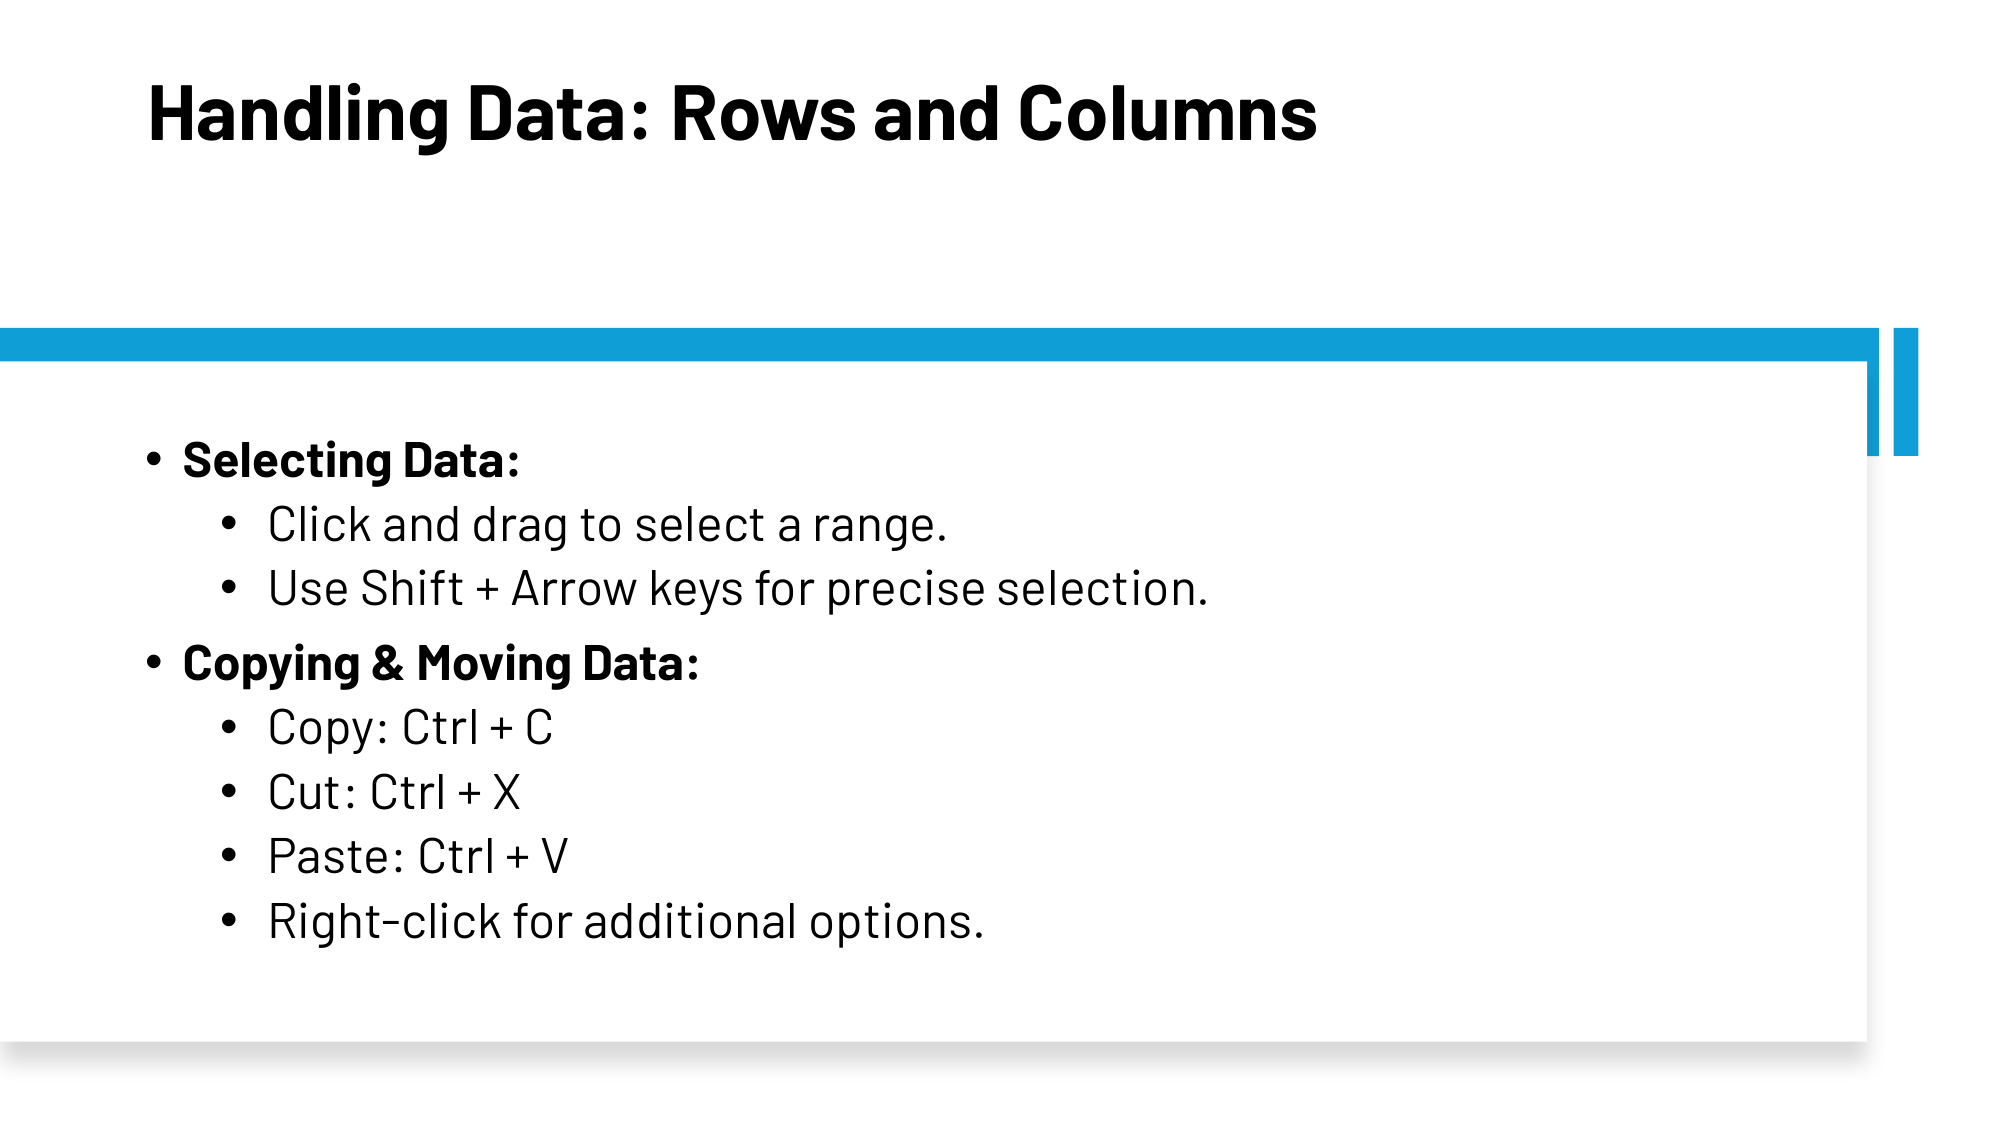

# Handling Data: Rows and Columns

Selecting Data:
Click and drag to select a range.
Use Shift + Arrow keys for precise selection.
Copying & Moving Data:
Copy: Ctrl + C
Cut: Ctrl + X
Paste: Ctrl + V
Right-click for additional options.